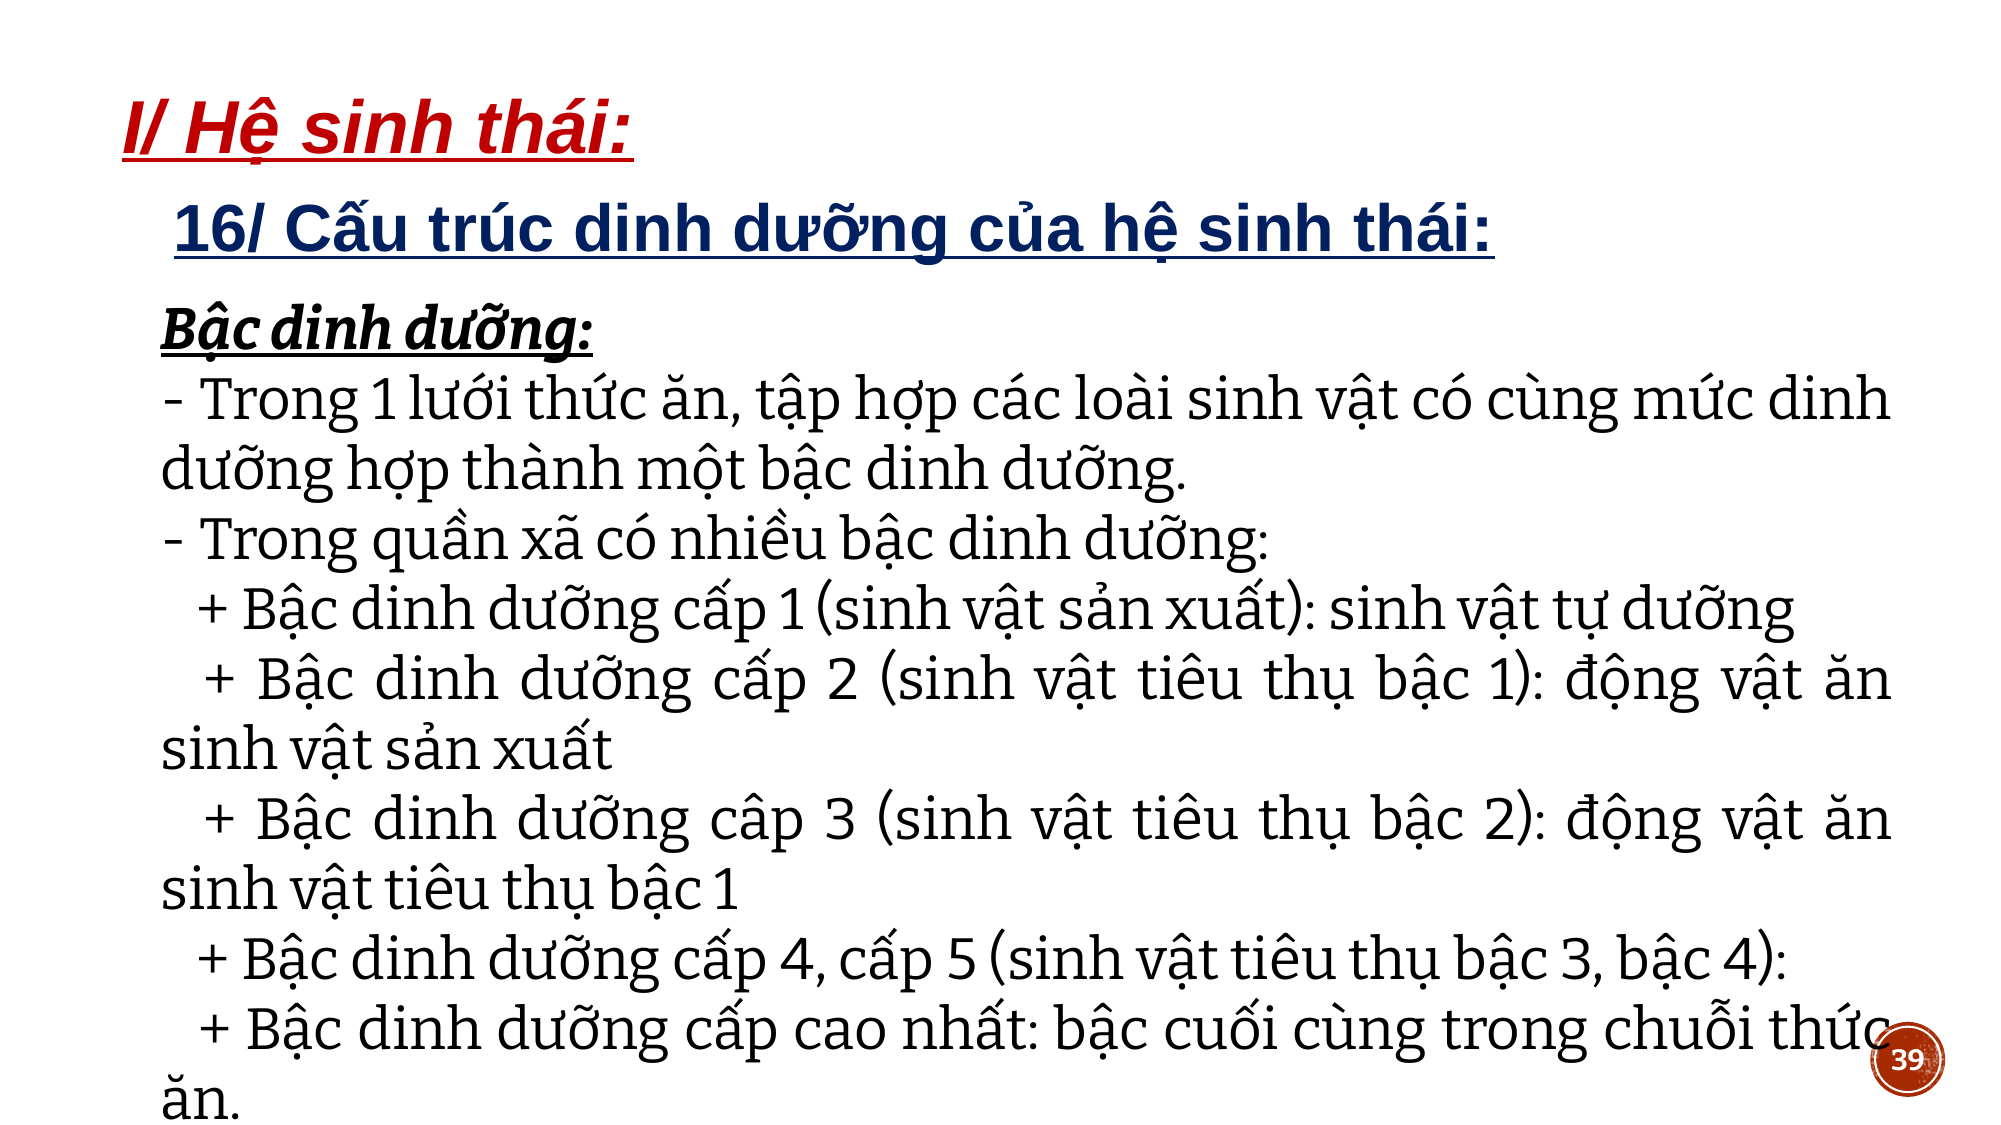

I/ Hệ sinh thái:
16/ Cấu trúc dinh dưỡng của hệ sinh thái:
Bậc dinh dưỡng:
- Trong 1 lưới thức ăn, tập hợp các loài sinh vật có cùng mức dinh dưỡng hợp thành một bậc dinh dưỡng.
- Trong quần xã có nhiều bậc dinh dưỡng:
   + Bậc dinh dưỡng cấp 1 (sinh vật sản xuất): sinh vật tự dưỡng
   + Bậc dinh dưỡng cấp 2 (sinh vật tiêu thụ bậc 1): động vật ăn sinh vật sản xuất
   + Bậc dinh dưỡng câp 3 (sinh vật tiêu thụ bậc 2): động vật ăn sinh vật tiêu thụ bậc 1
   + Bậc dinh dưỡng cấp 4, cấp 5 (sinh vật tiêu thụ bậc 3, bậc 4):
   + Bậc dinh dưỡng cấp cao nhất: bậc cuối cùng trong chuỗi thức ăn.
39